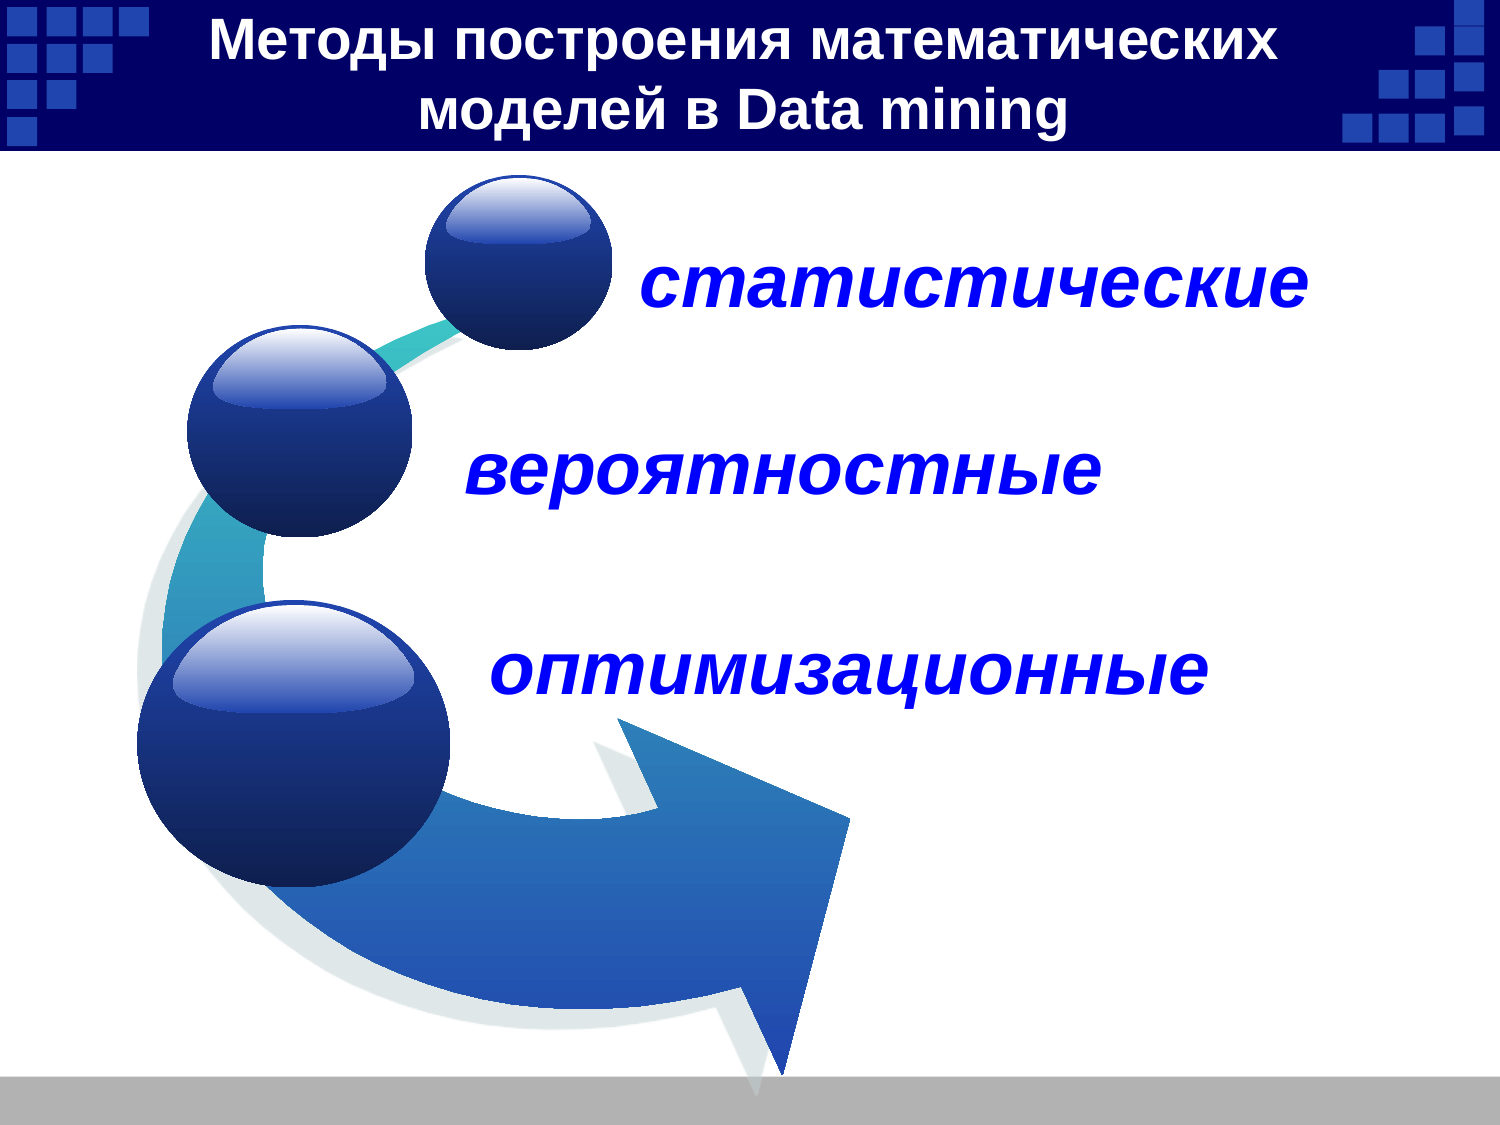

Методы построения математических моделей в Data mining

статистические

вероятностные

оптимизационные